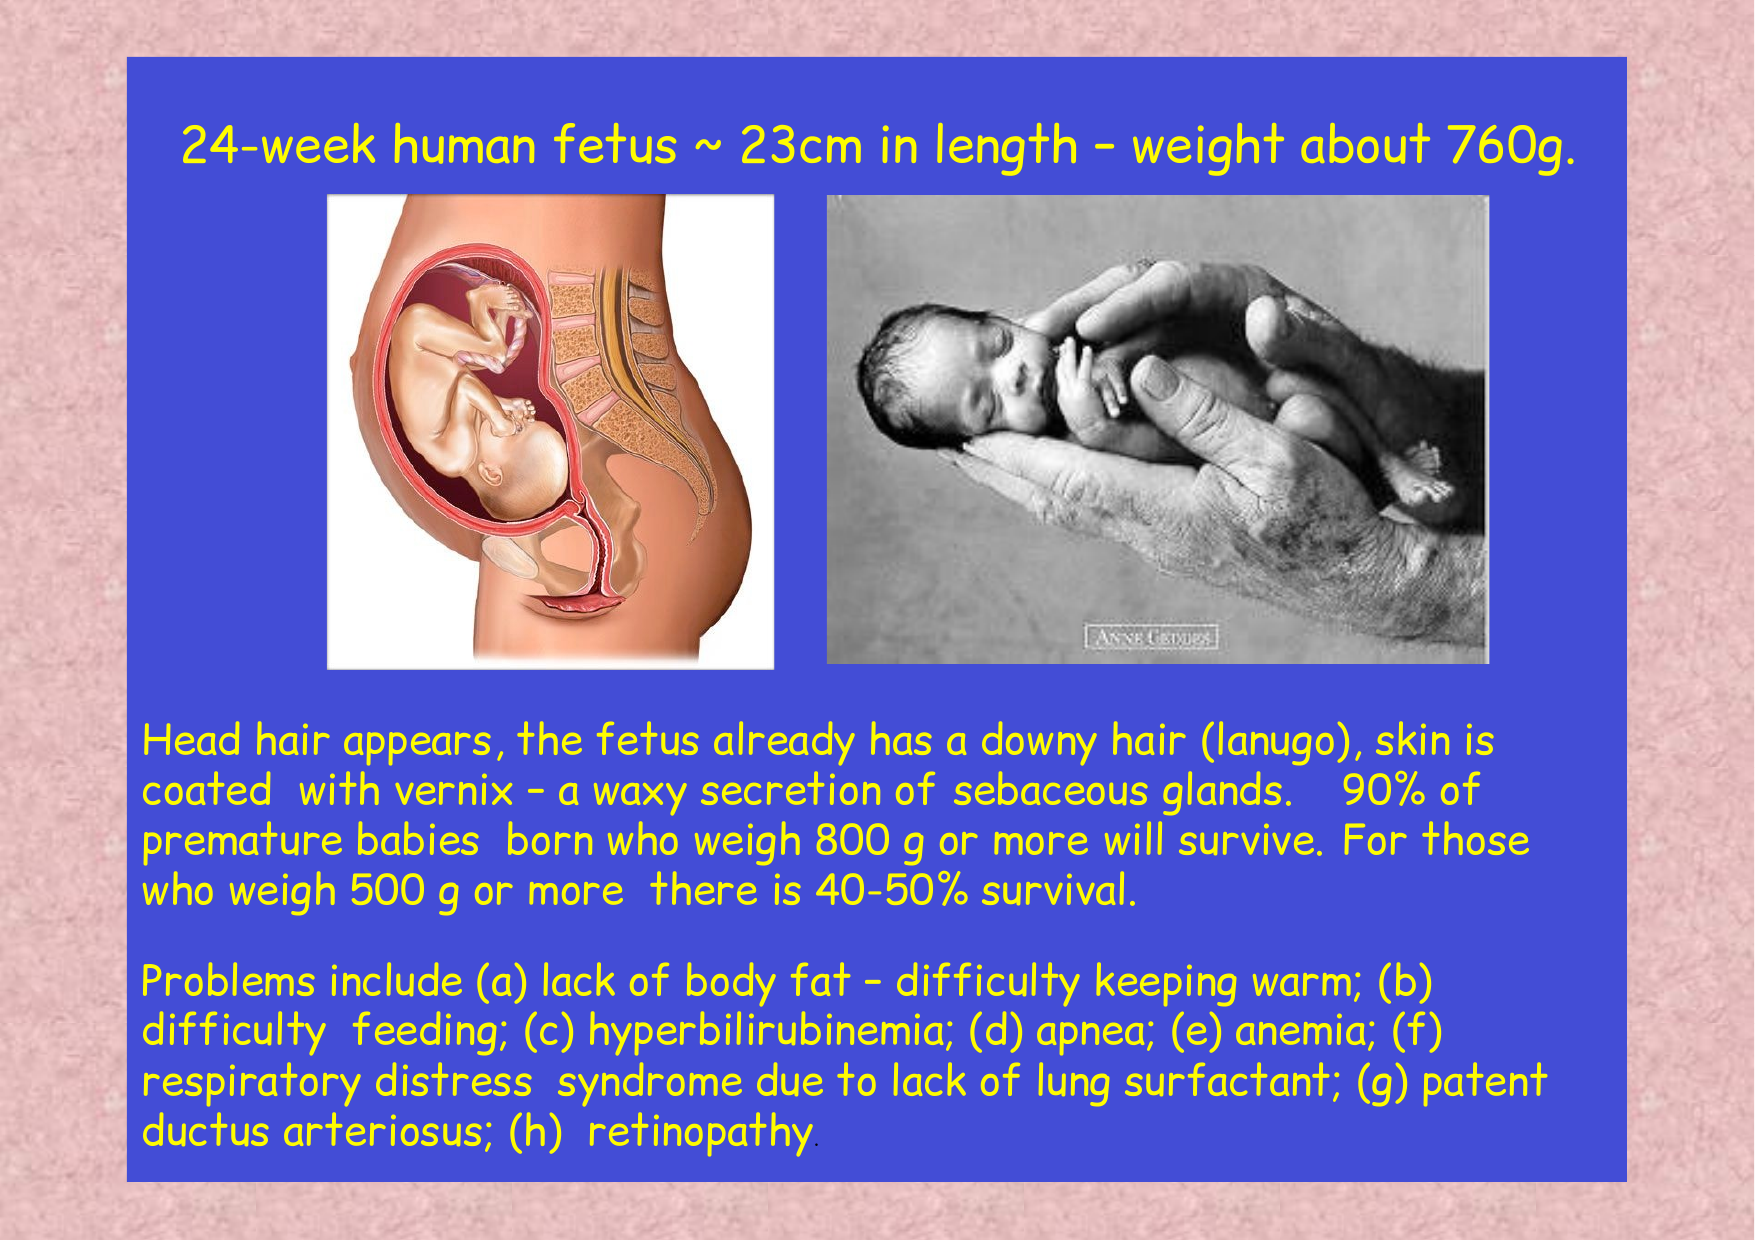

# 24-week human fetus ~ 23cm in length – weight about 760g.

Head hair appears, the fetus already has a downy hair (lanugo), skin is coated  with vernix – a waxy secretion of sebaceous glands.	90% of premature babies  born who weigh 800 g or more will survive.	For those who weigh 500 g or more  there is 40-50% survival.
Problems include (a) lack of body fat – difficulty keeping warm; (b) difficulty  feeding; (c) hyperbilirubinemia; (d) apnea; (e) anemia; (f) respiratory distress  syndrome due to lack of lung surfactant; (g) patent ductus arteriosus; (h)  retinopathy.